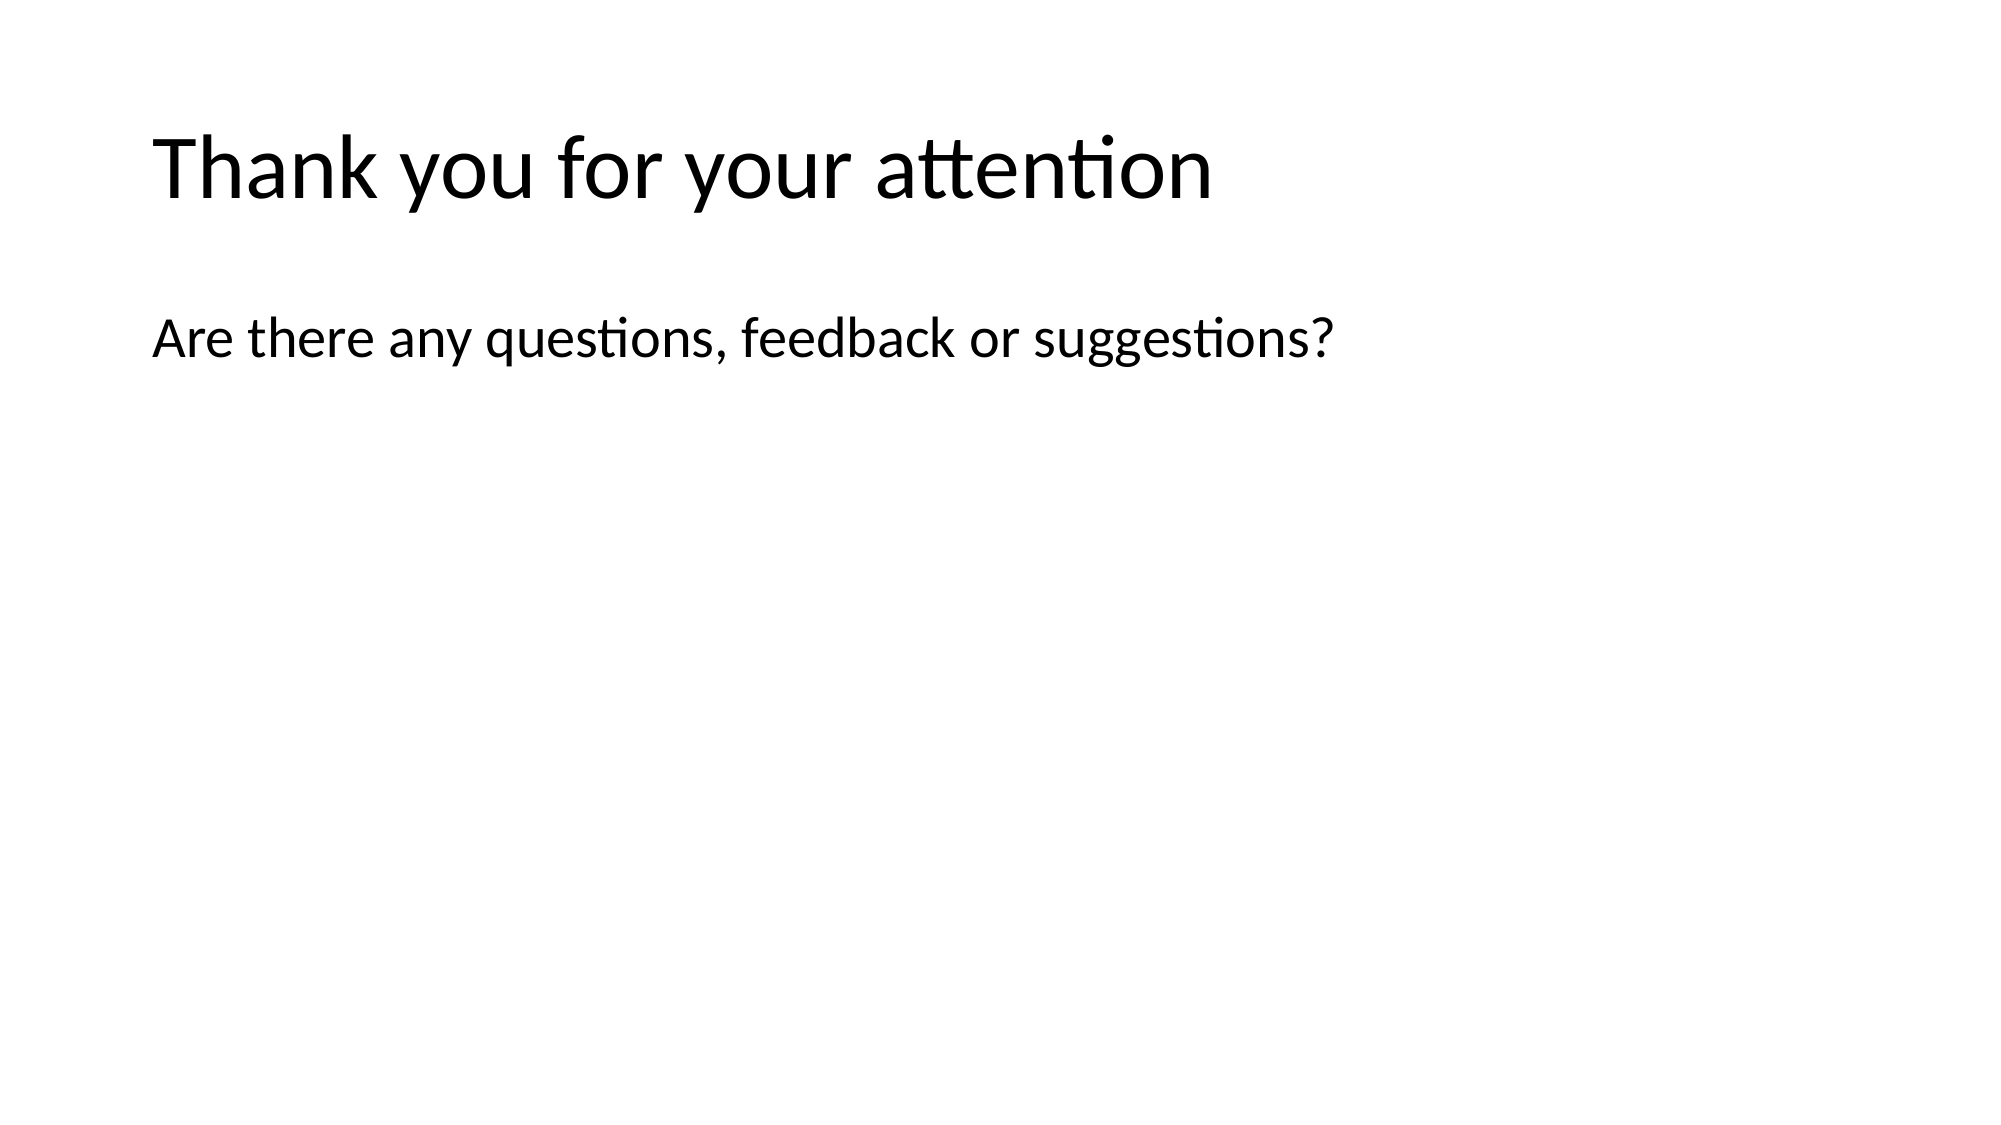

# Thank you for your attention
Are there any questions, feedback or suggestions?